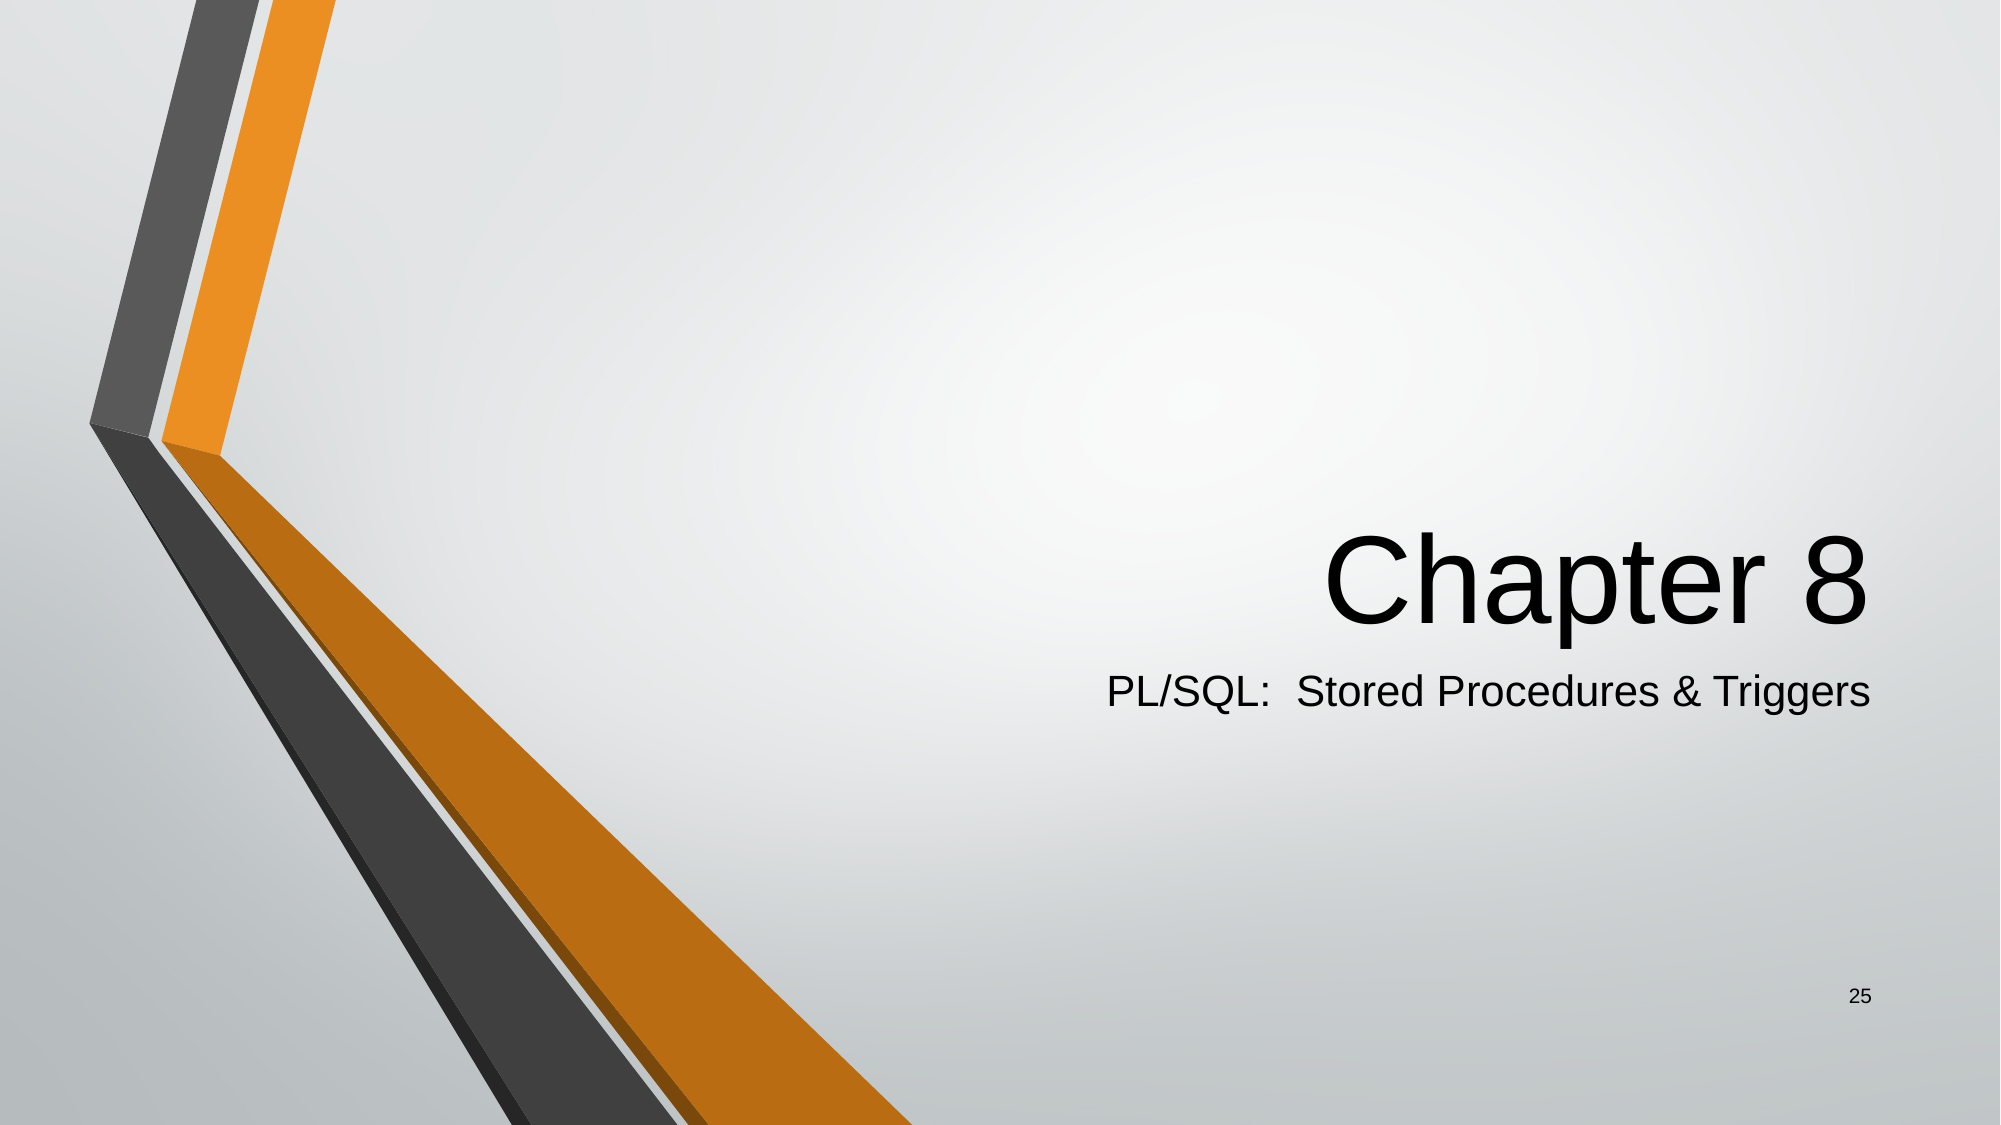

# Chapter 8
PL/SQL:  Stored Procedures & Triggers
25